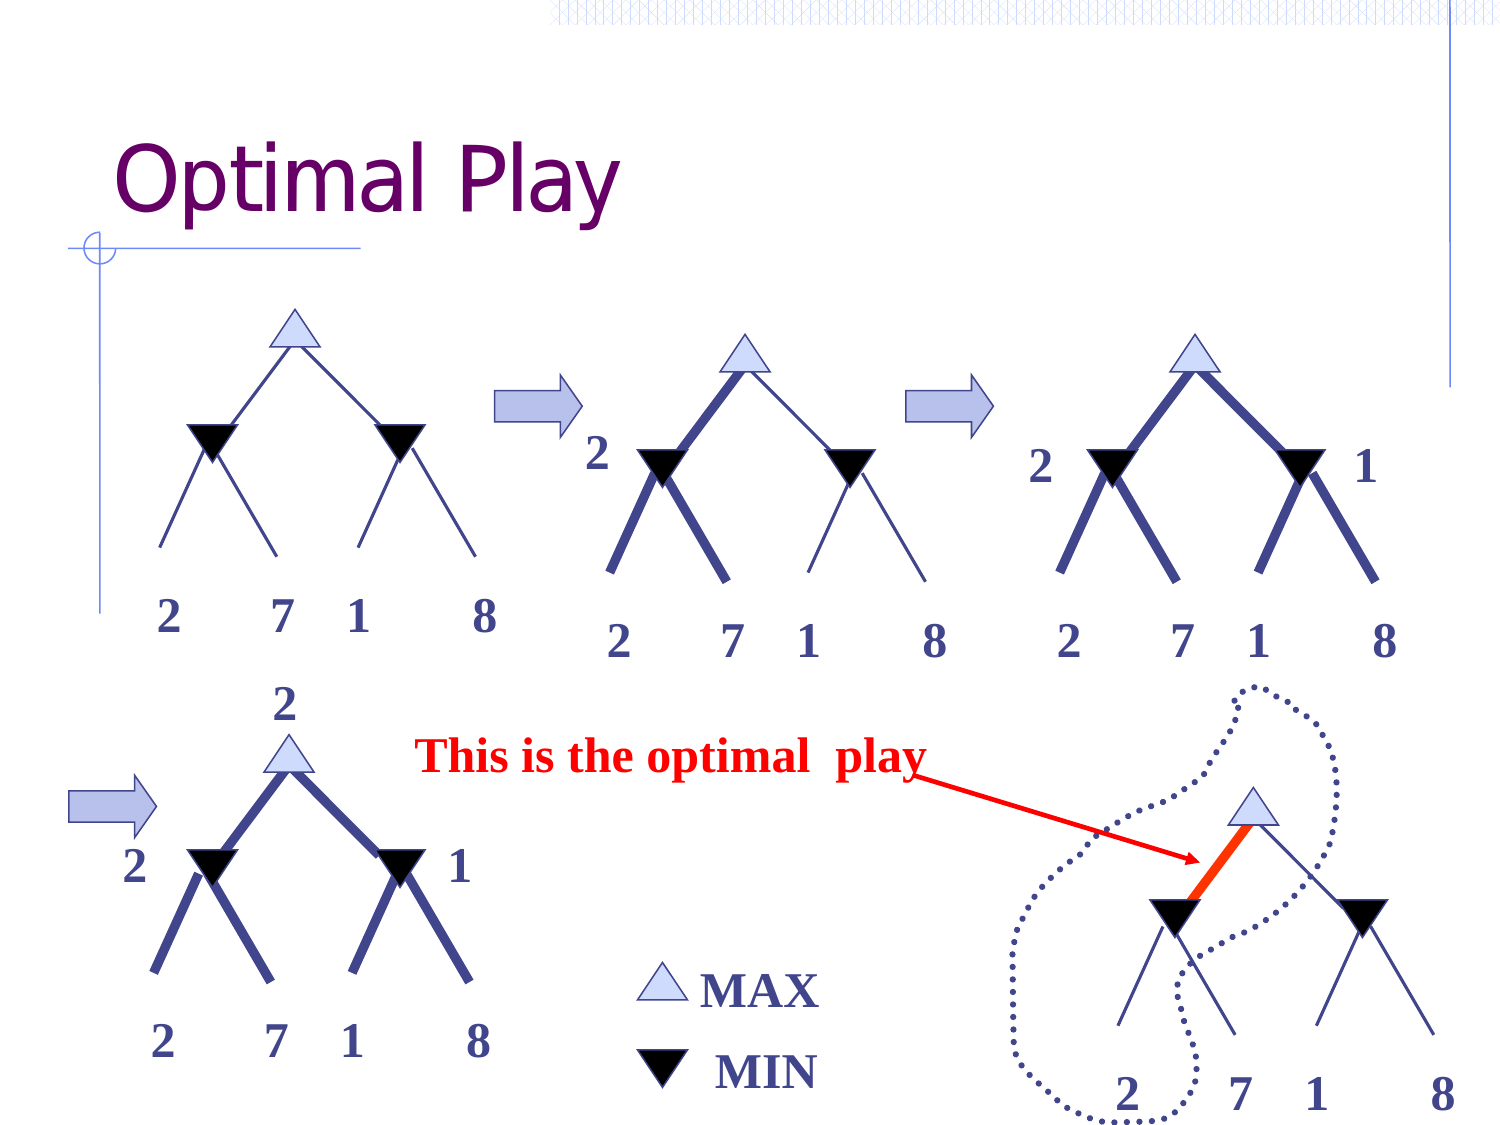

# Optimal Play

2

2
7
1
8

2
1

2
7
1
8

2
7
1
8
2

2
1

2
7
1
8

2
7
1
8
This is the optimal  play
MAX

MIN